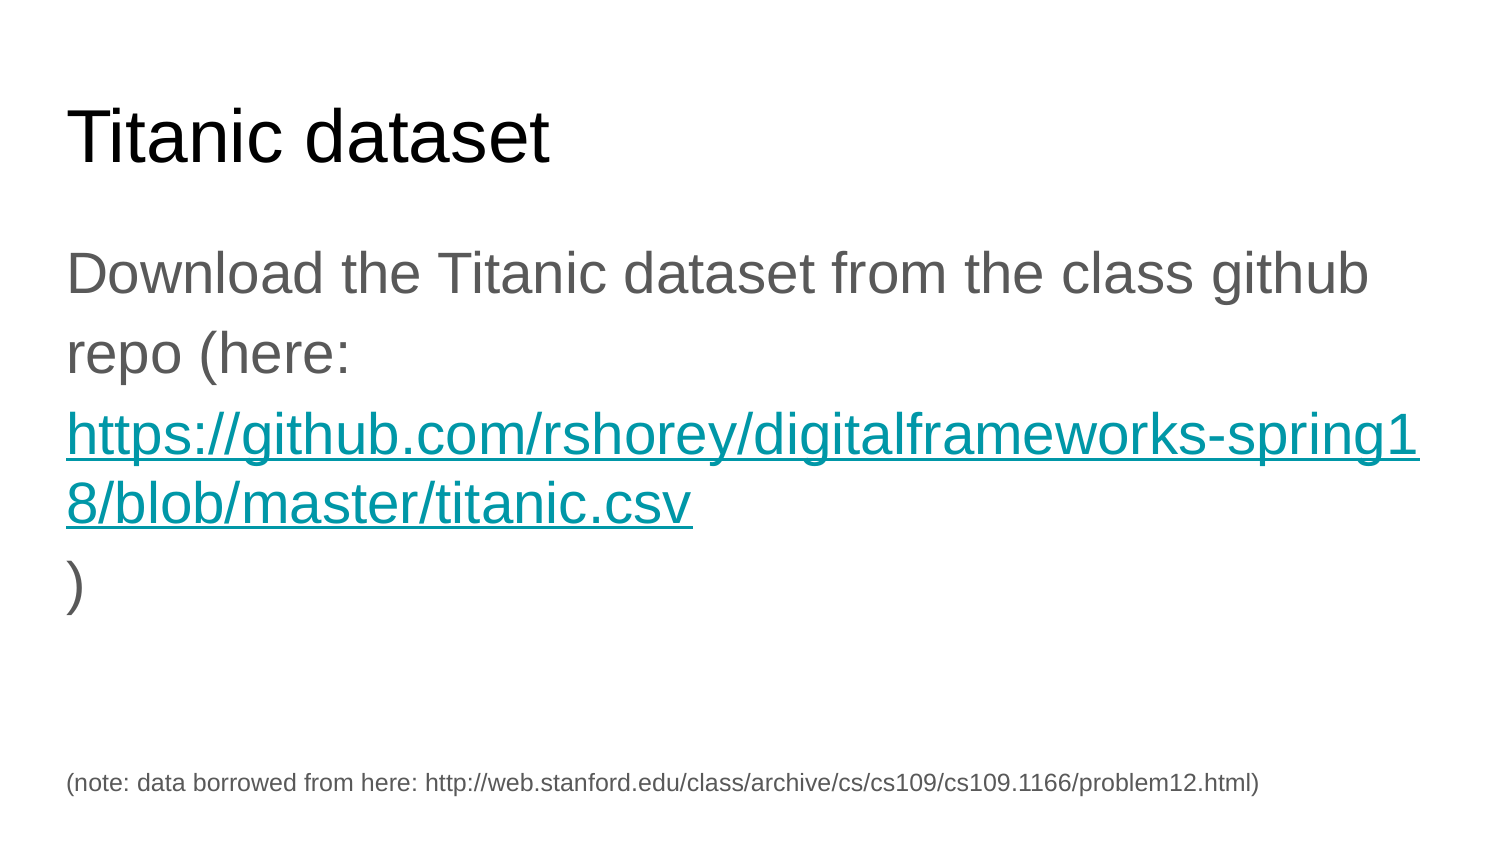

# Titanic dataset

Download the Titanic dataset from the class github repo (here: https://github.com/rshorey/digitalframeworks-spring18/blob/master/titanic.csv)

(note: data borrowed from here: http://web.stanford.edu/class/archive/cs/cs109/cs109.1166/problem12.html)